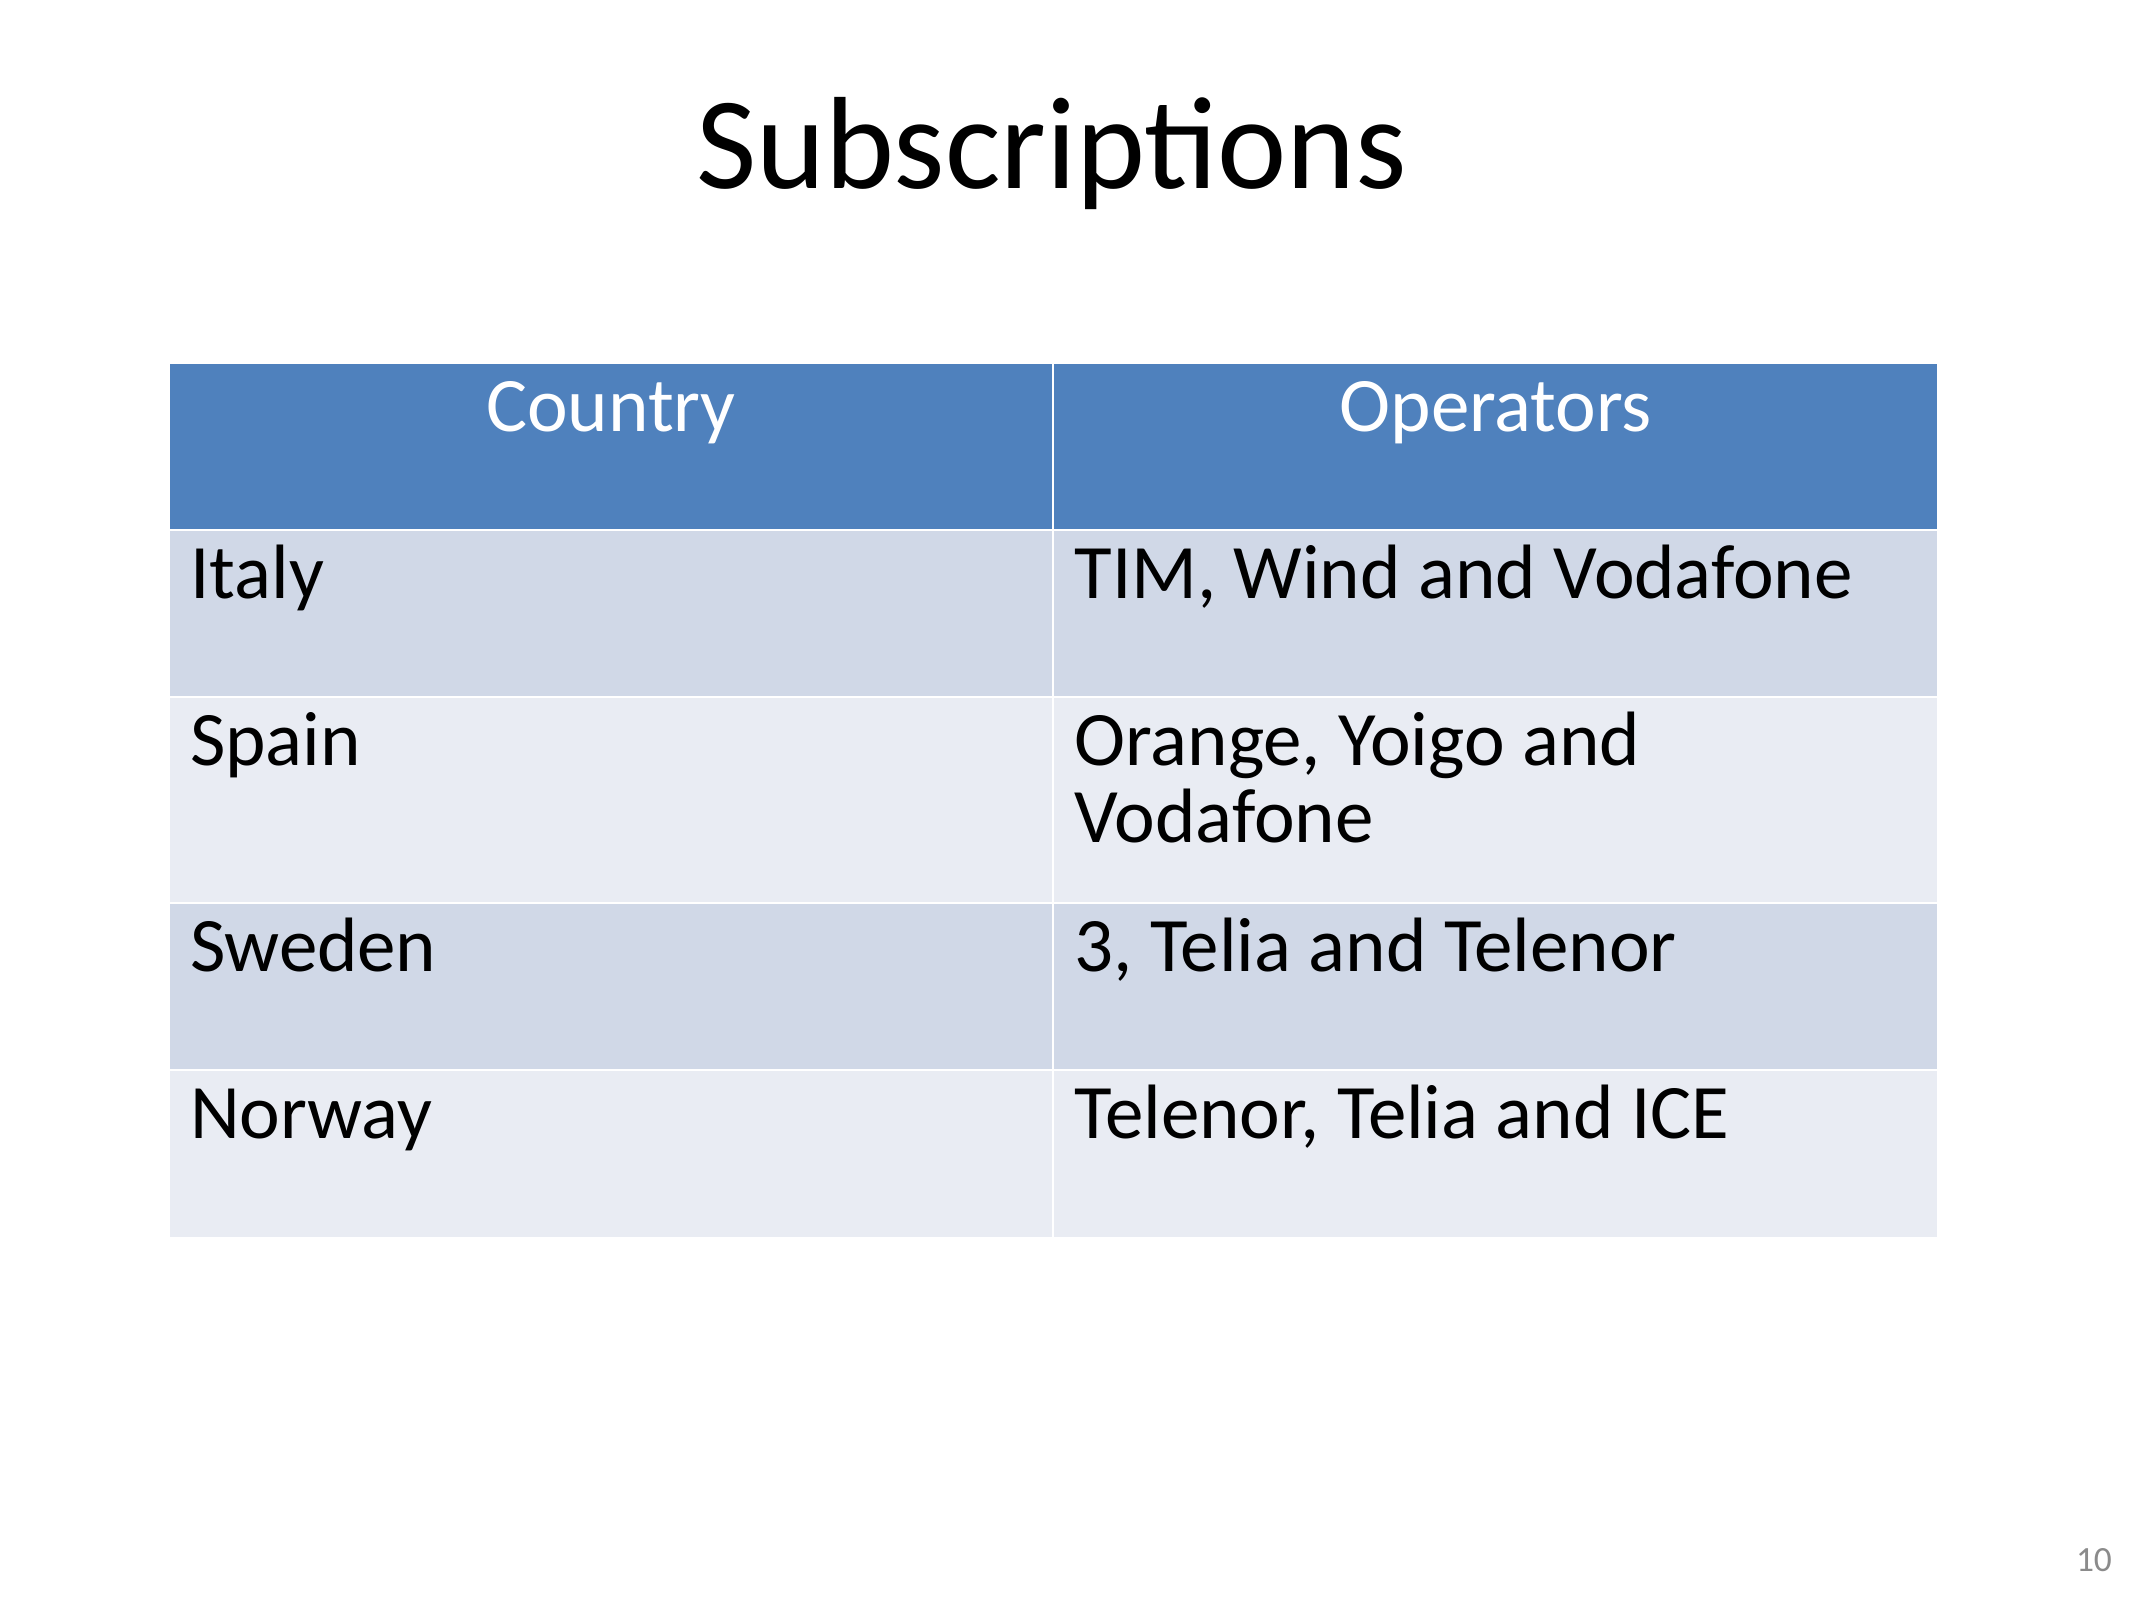

# Subscriptions
| Country | Operators |
| --- | --- |
| Italy | TIM, Wind and Vodafone |
| Spain | Orange, Yoigo and Vodafone |
| Sweden | 3, Telia and Telenor |
| Norway | Telenor, Telia and ICE |
10